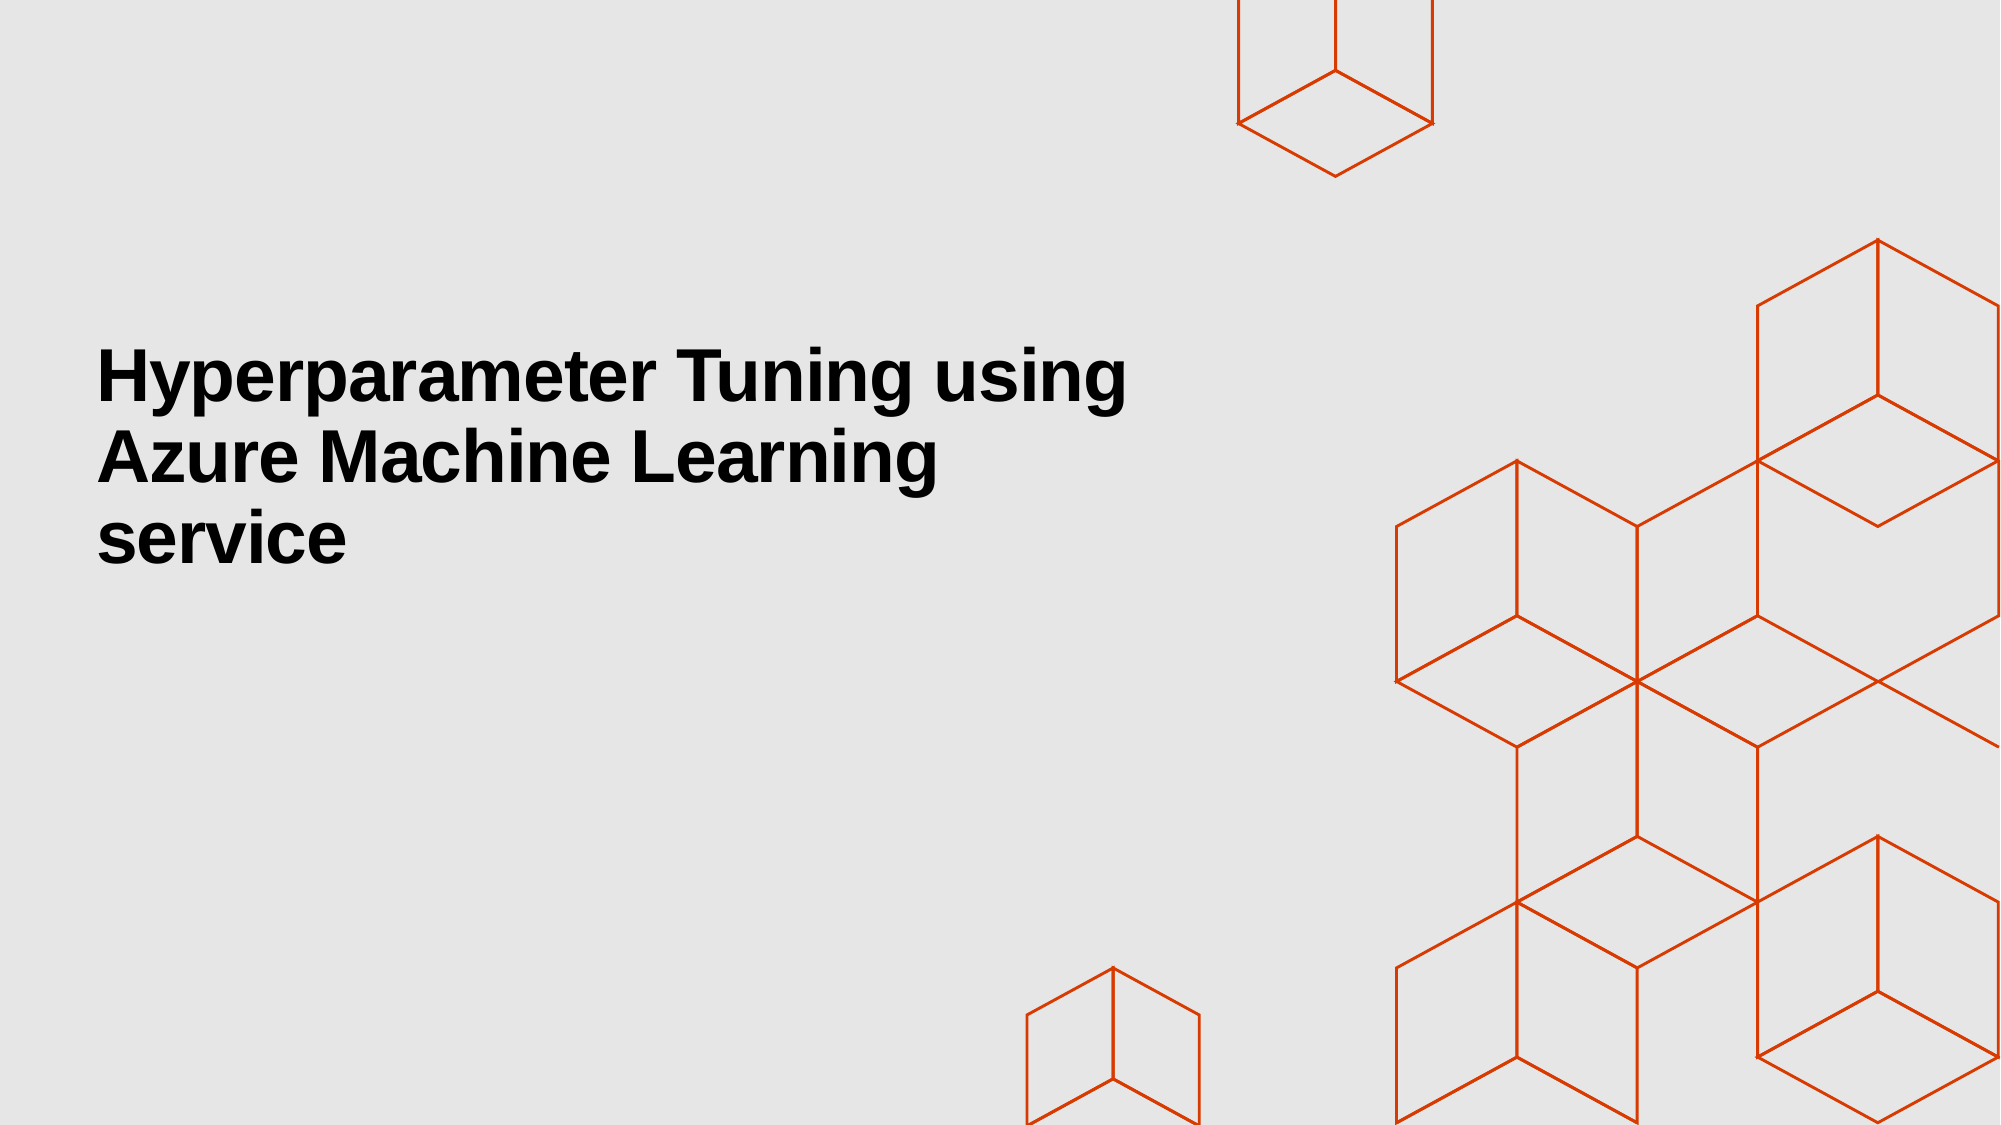

# Hyperparameter Tuning using Azure Machine Learning service